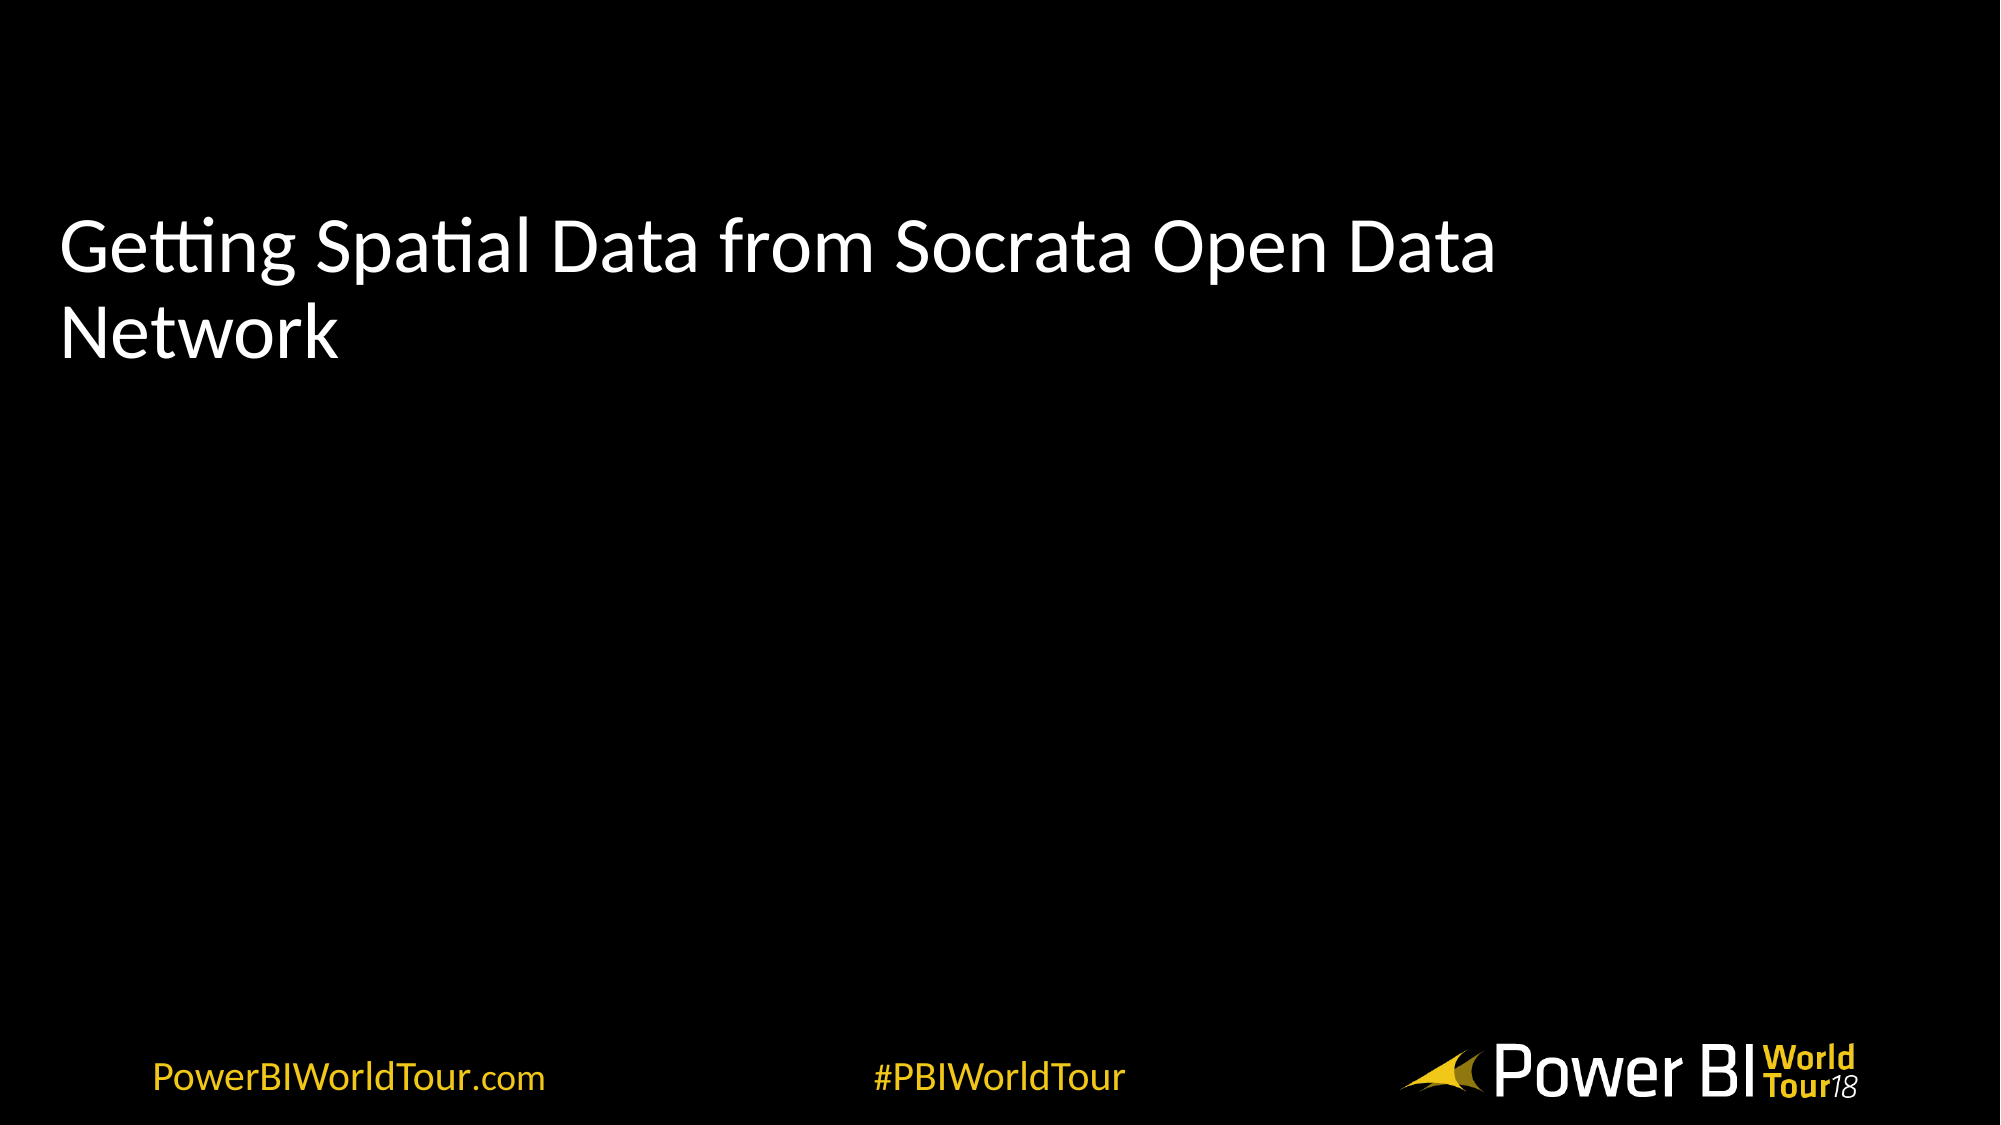

# Getting Spatial Data from Socrata Open Data Network